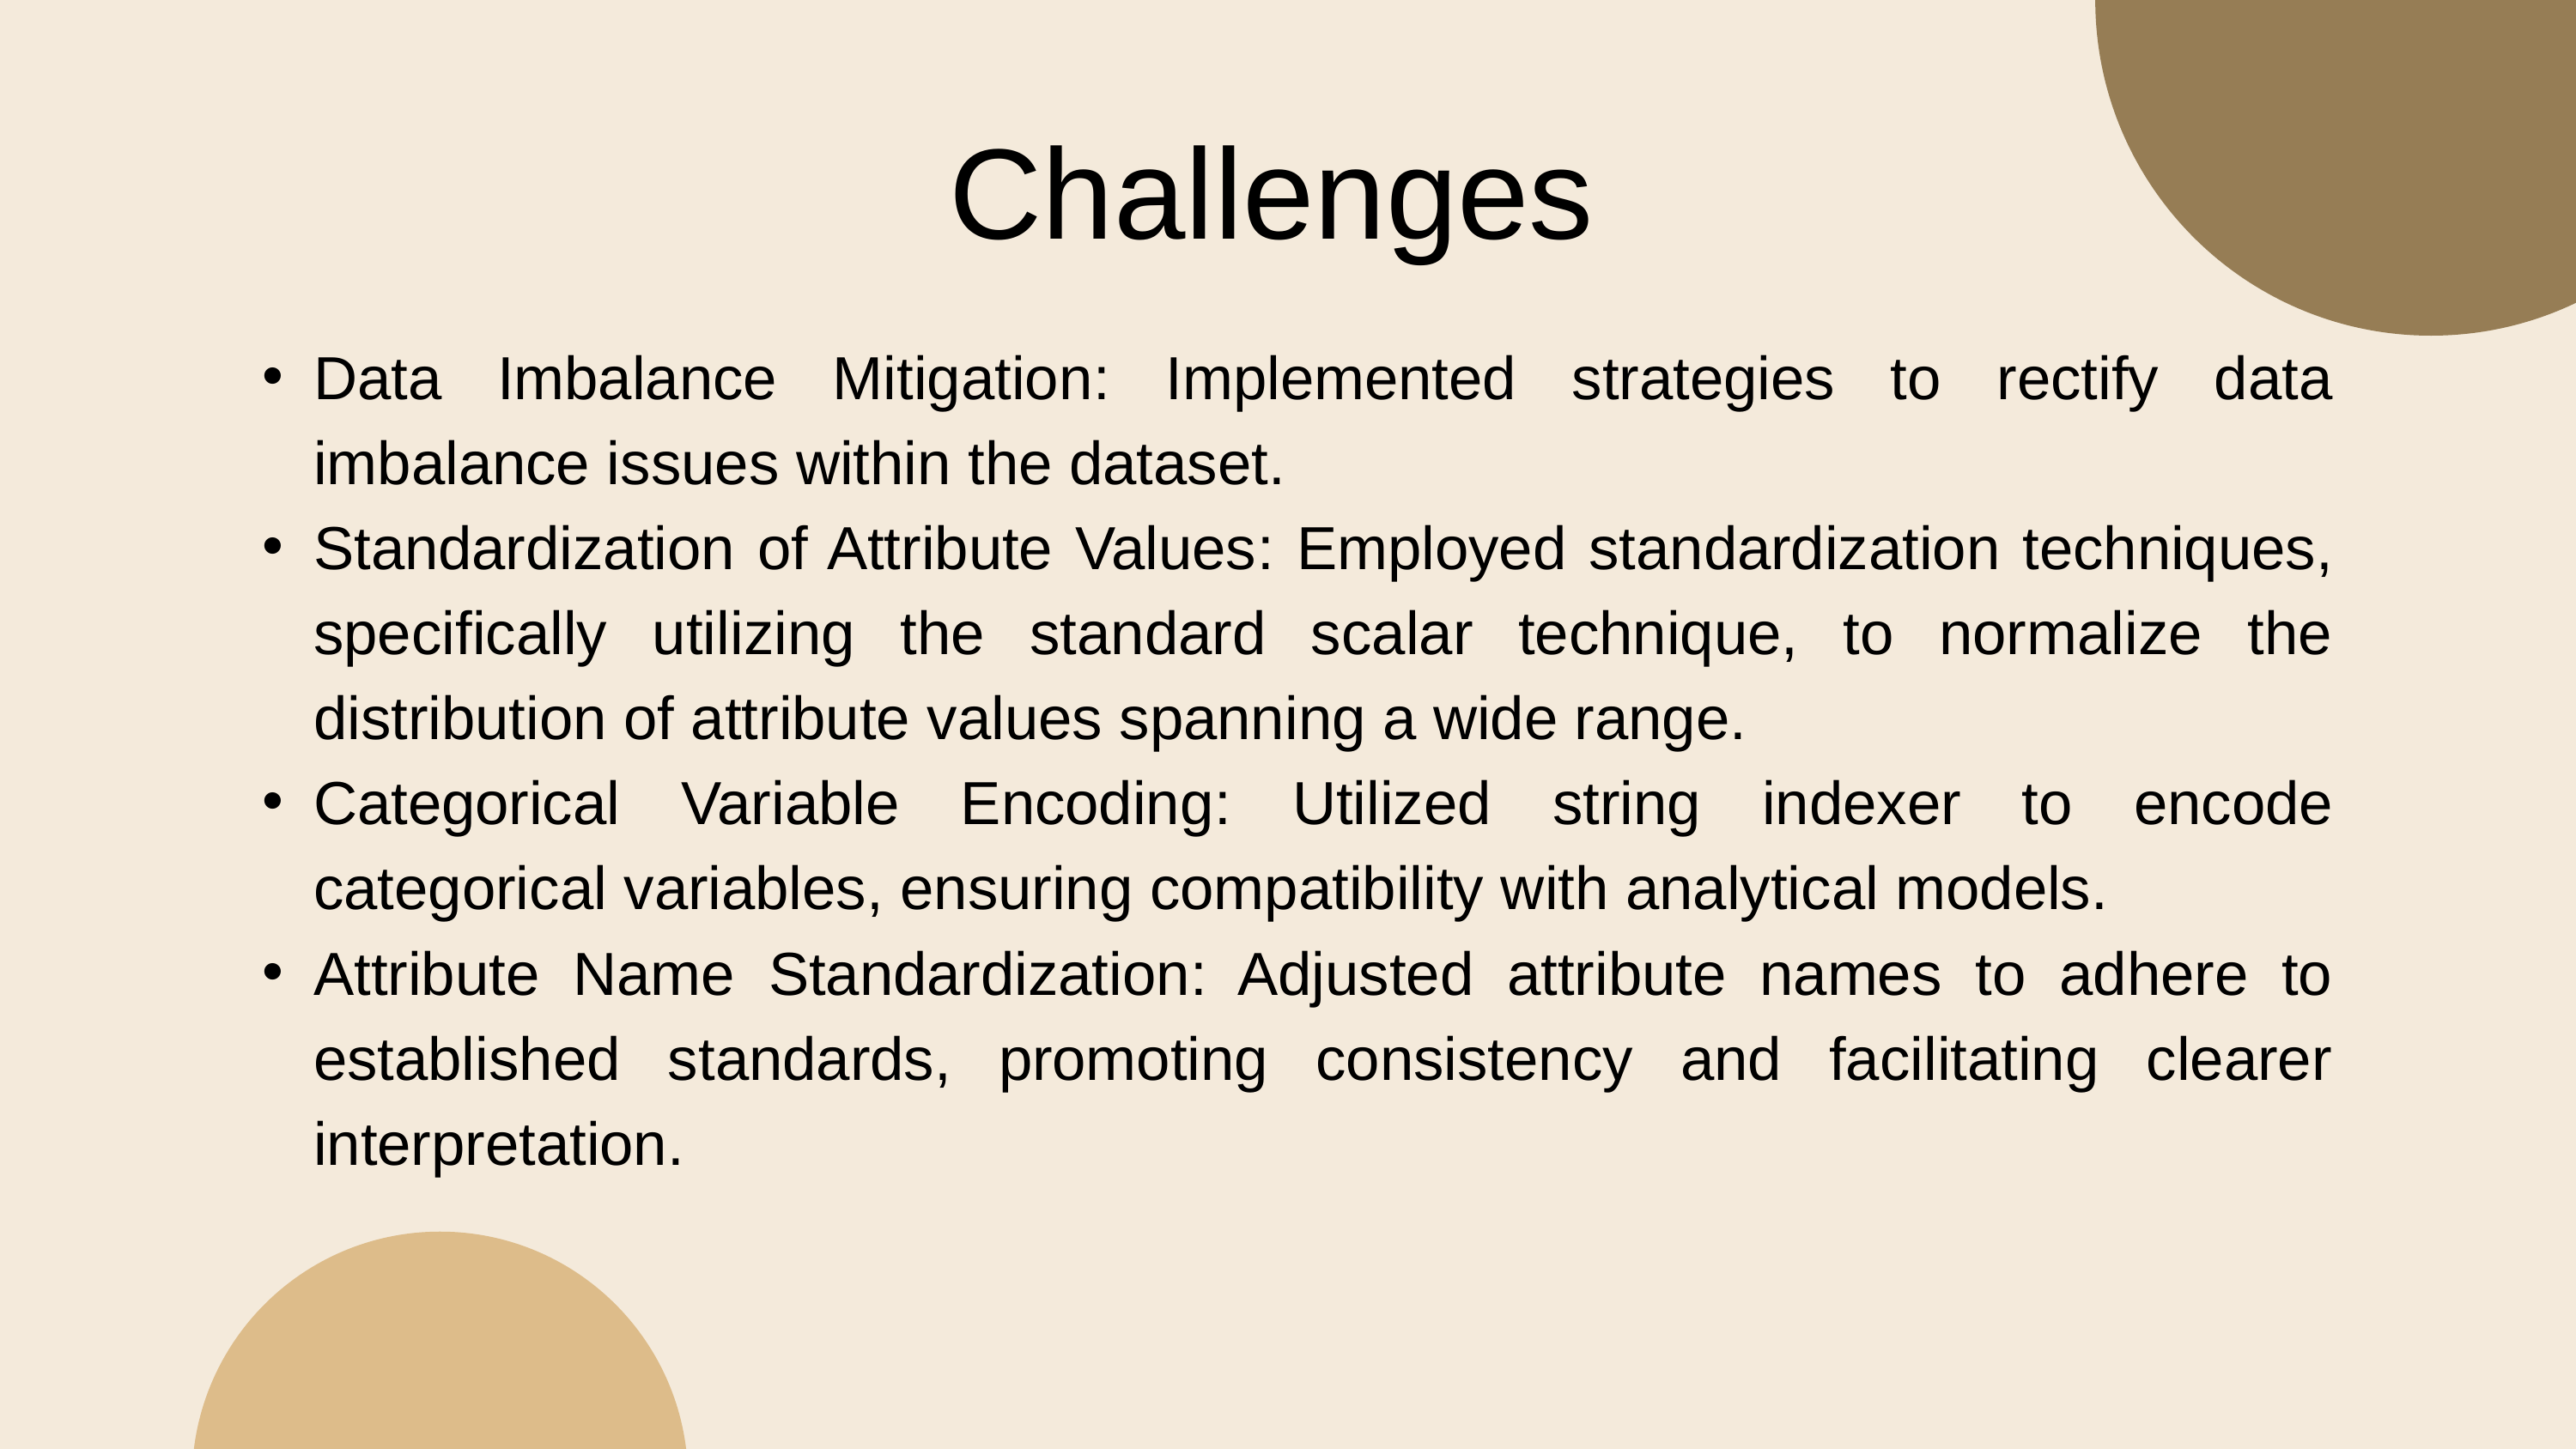

Challenges
Data Imbalance Mitigation: Implemented strategies to rectify data imbalance issues within the dataset.
Standardization of Attribute Values: Employed standardization techniques, specifically utilizing the standard scalar technique, to normalize the distribution of attribute values spanning a wide range.
Categorical Variable Encoding: Utilized string indexer to encode categorical variables, ensuring compatibility with analytical models.
Attribute Name Standardization: Adjusted attribute names to adhere to established standards, promoting consistency and facilitating clearer interpretation.